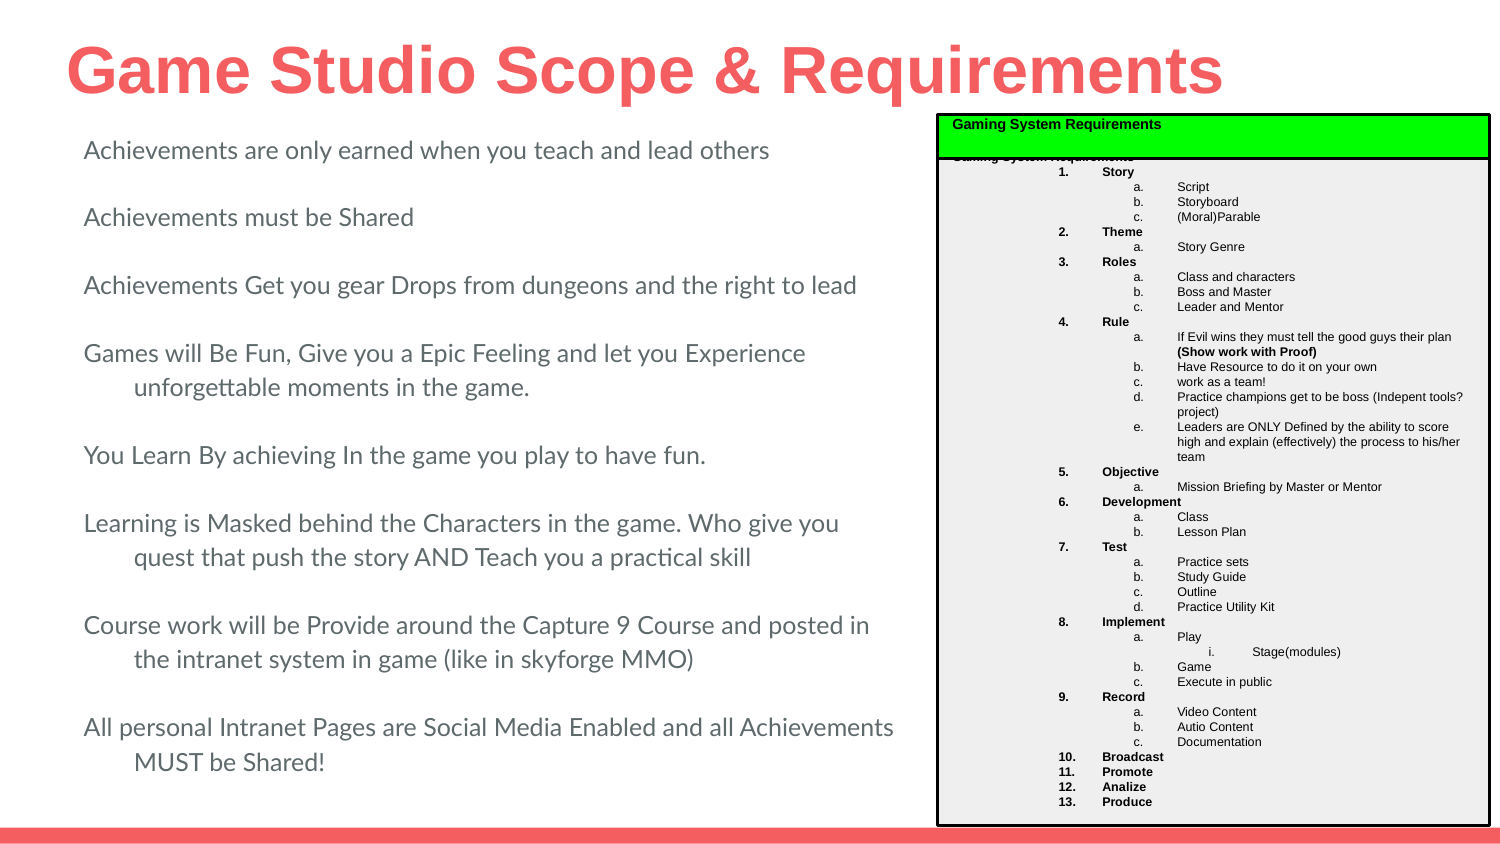

# Game Studio Scope & Requirements
Gaming System Requirements
Achievements are only earned when you teach and lead others
Achievements must be Shared
Achievements Get you gear Drops from dungeons and the right to lead
Games will Be Fun, Give you a Epic Feeling and let you Experience unforgettable moments in the game.
You Learn By achieving In the game you play to have fun.
Learning is Masked behind the Characters in the game. Who give you quest that push the story AND Teach you a practical skill
Course work will be Provide around the Capture 9 Course and posted in the intranet system in game (like in skyforge MMO)
All personal Intranet Pages are Social Media Enabled and all Achievements MUST be Shared!

Gaming System Requirements
Story
Script
Storyboard
(Moral)Parable
Theme
Story Genre
Roles
Class and characters
Boss and Master
Leader and Mentor
Rule
If Evil wins they must tell the good guys their plan (Show work with Proof)
Have Resource to do it on your own
work as a team!
Practice champions get to be boss (Indepent tools? project)
Leaders are ONLY Defined by the ability to score high and explain (effectively) the process to his/her team
Objective
Mission Briefing by Master or Mentor
Development
Class
Lesson Plan
Test
Practice sets
Study Guide
Outline
Practice Utility Kit
Implement
Play
Stage(modules)
Game
Execute in public
Record
Video Content
Autio Content
Documentation
Broadcast
Promote
Analize
Produce